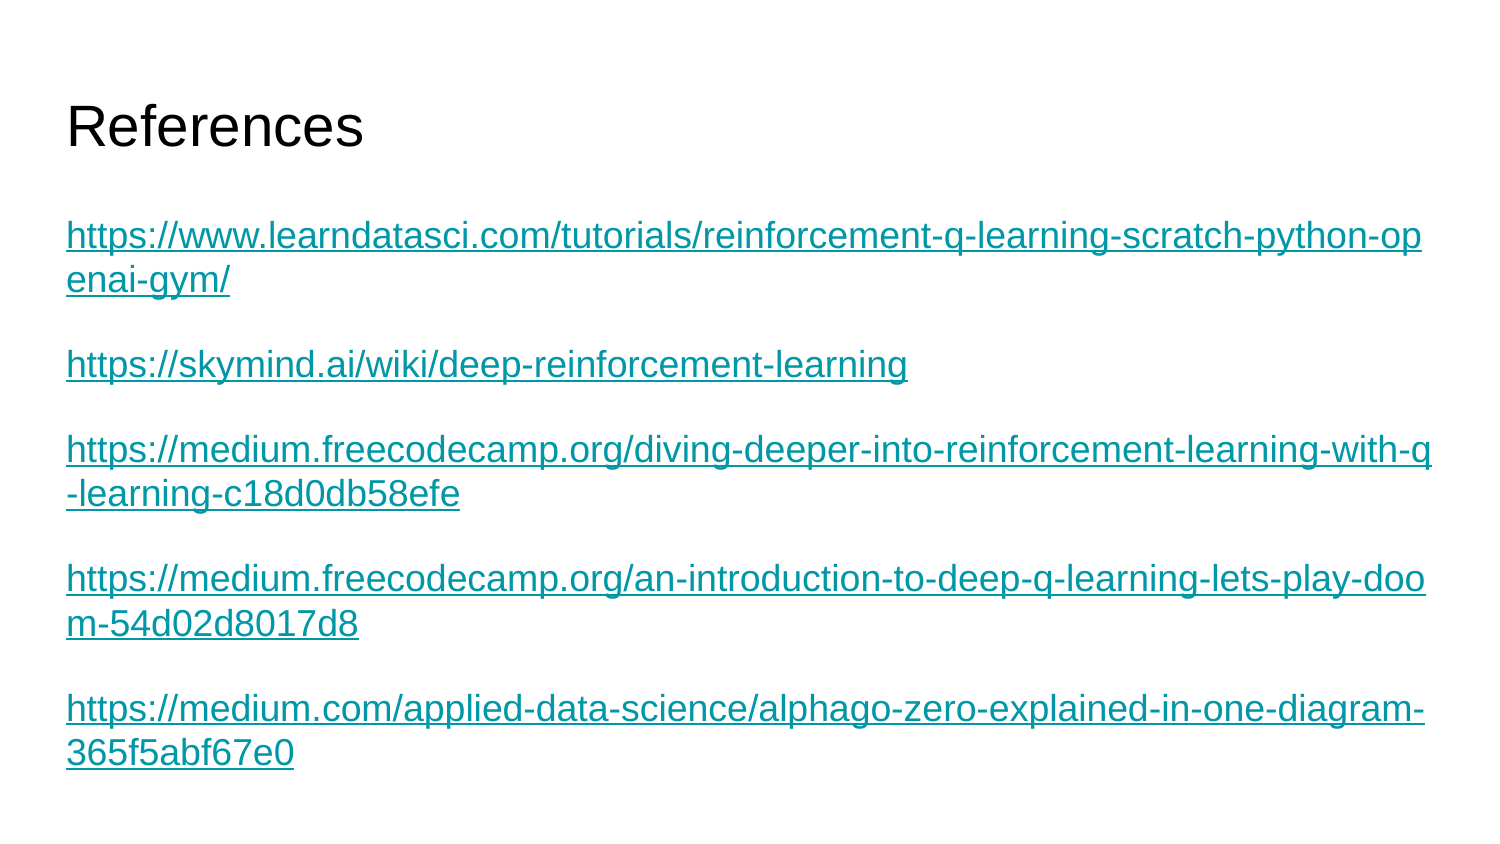

# References
https://www.learndatasci.com/tutorials/reinforcement-q-learning-scratch-python-openai-gym/
https://skymind.ai/wiki/deep-reinforcement-learning
https://medium.freecodecamp.org/diving-deeper-into-reinforcement-learning-with-q-learning-c18d0db58efe
https://medium.freecodecamp.org/an-introduction-to-deep-q-learning-lets-play-doom-54d02d8017d8
https://medium.com/applied-data-science/alphago-zero-explained-in-one-diagram-365f5abf67e0